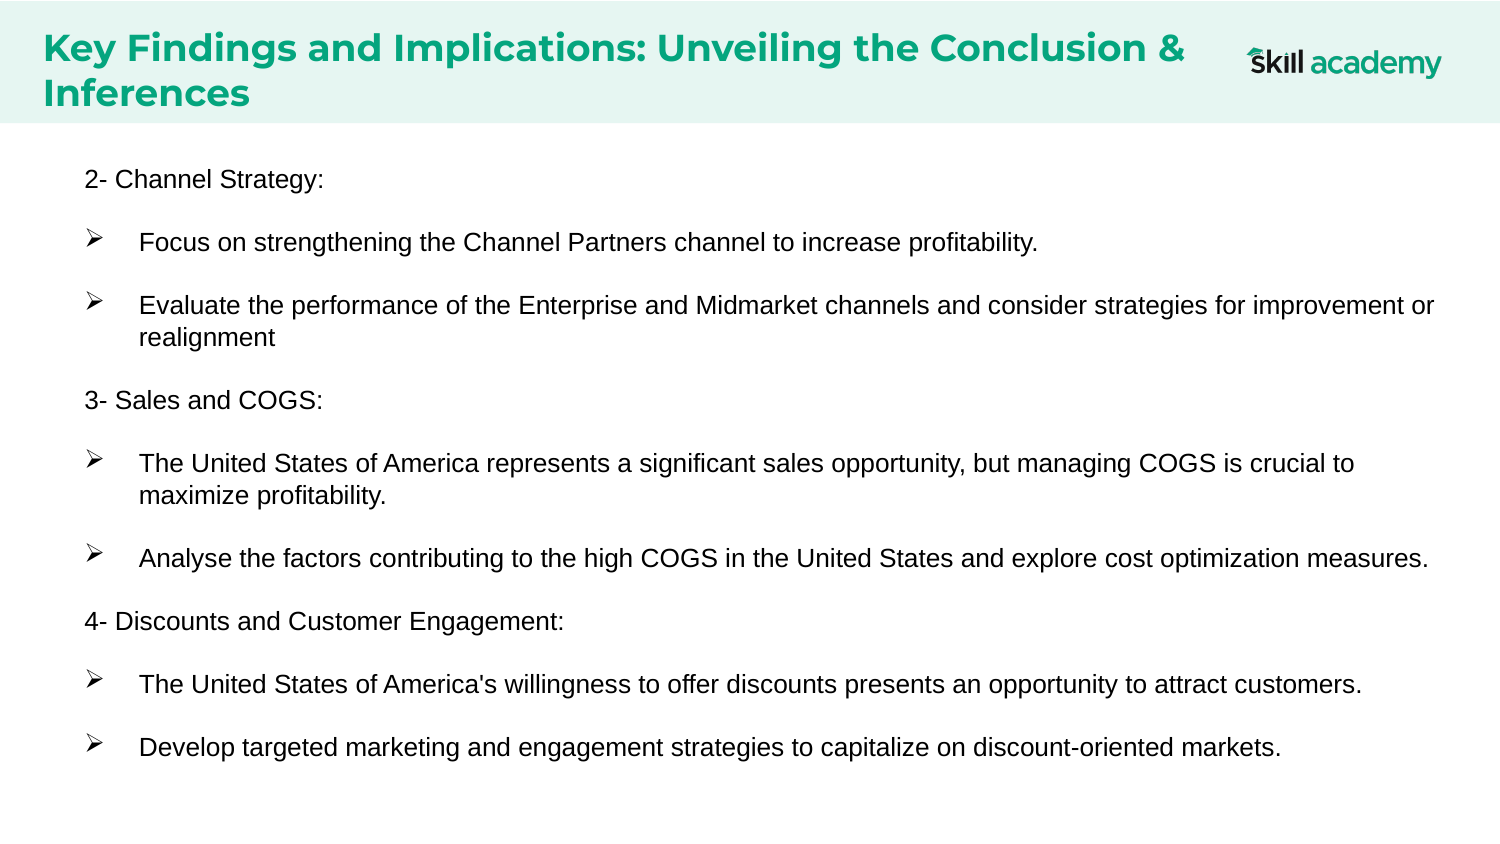

# Key Findings and Implications: Unveiling the Conclusion & Inferences
2- Channel Strategy:

Focus on strengthening the Channel Partners channel to increase profitability.

Evaluate the performance of the Enterprise and Midmarket channels and consider strategies for improvement or realignment

3- Sales and COGS:

The United States of America represents a significant sales opportunity, but managing COGS is crucial to maximize profitability.

Analyse the factors contributing to the high COGS in the United States and explore cost optimization measures.

4- Discounts and Customer Engagement:

The United States of America's willingness to offer discounts presents an opportunity to attract customers.

Develop targeted marketing and engagement strategies to capitalize on discount-oriented markets.